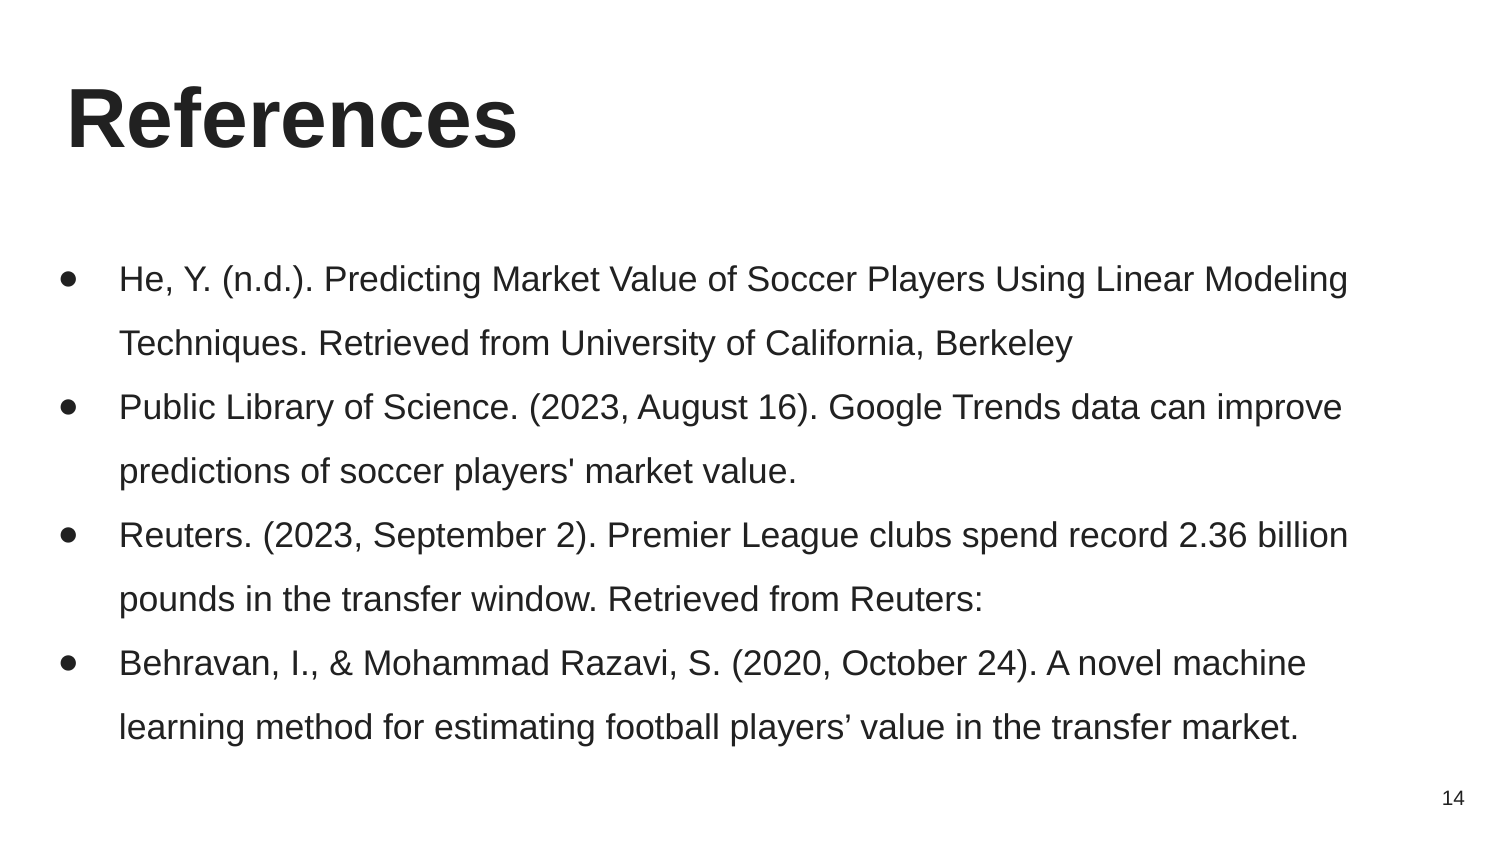

# References
He, Y. (n.d.). Predicting Market Value of Soccer Players Using Linear Modeling Techniques. Retrieved from University of California, Berkeley
Public Library of Science. (2023, August 16). Google Trends data can improve predictions of soccer players' market value.
Reuters. (2023, September 2). Premier League clubs spend record 2.36 billion pounds in the transfer window. Retrieved from Reuters:
Behravan, I., & Mohammad Razavi, S. (2020, October 24). A novel machine learning method for estimating football players’ value in the transfer market.
14